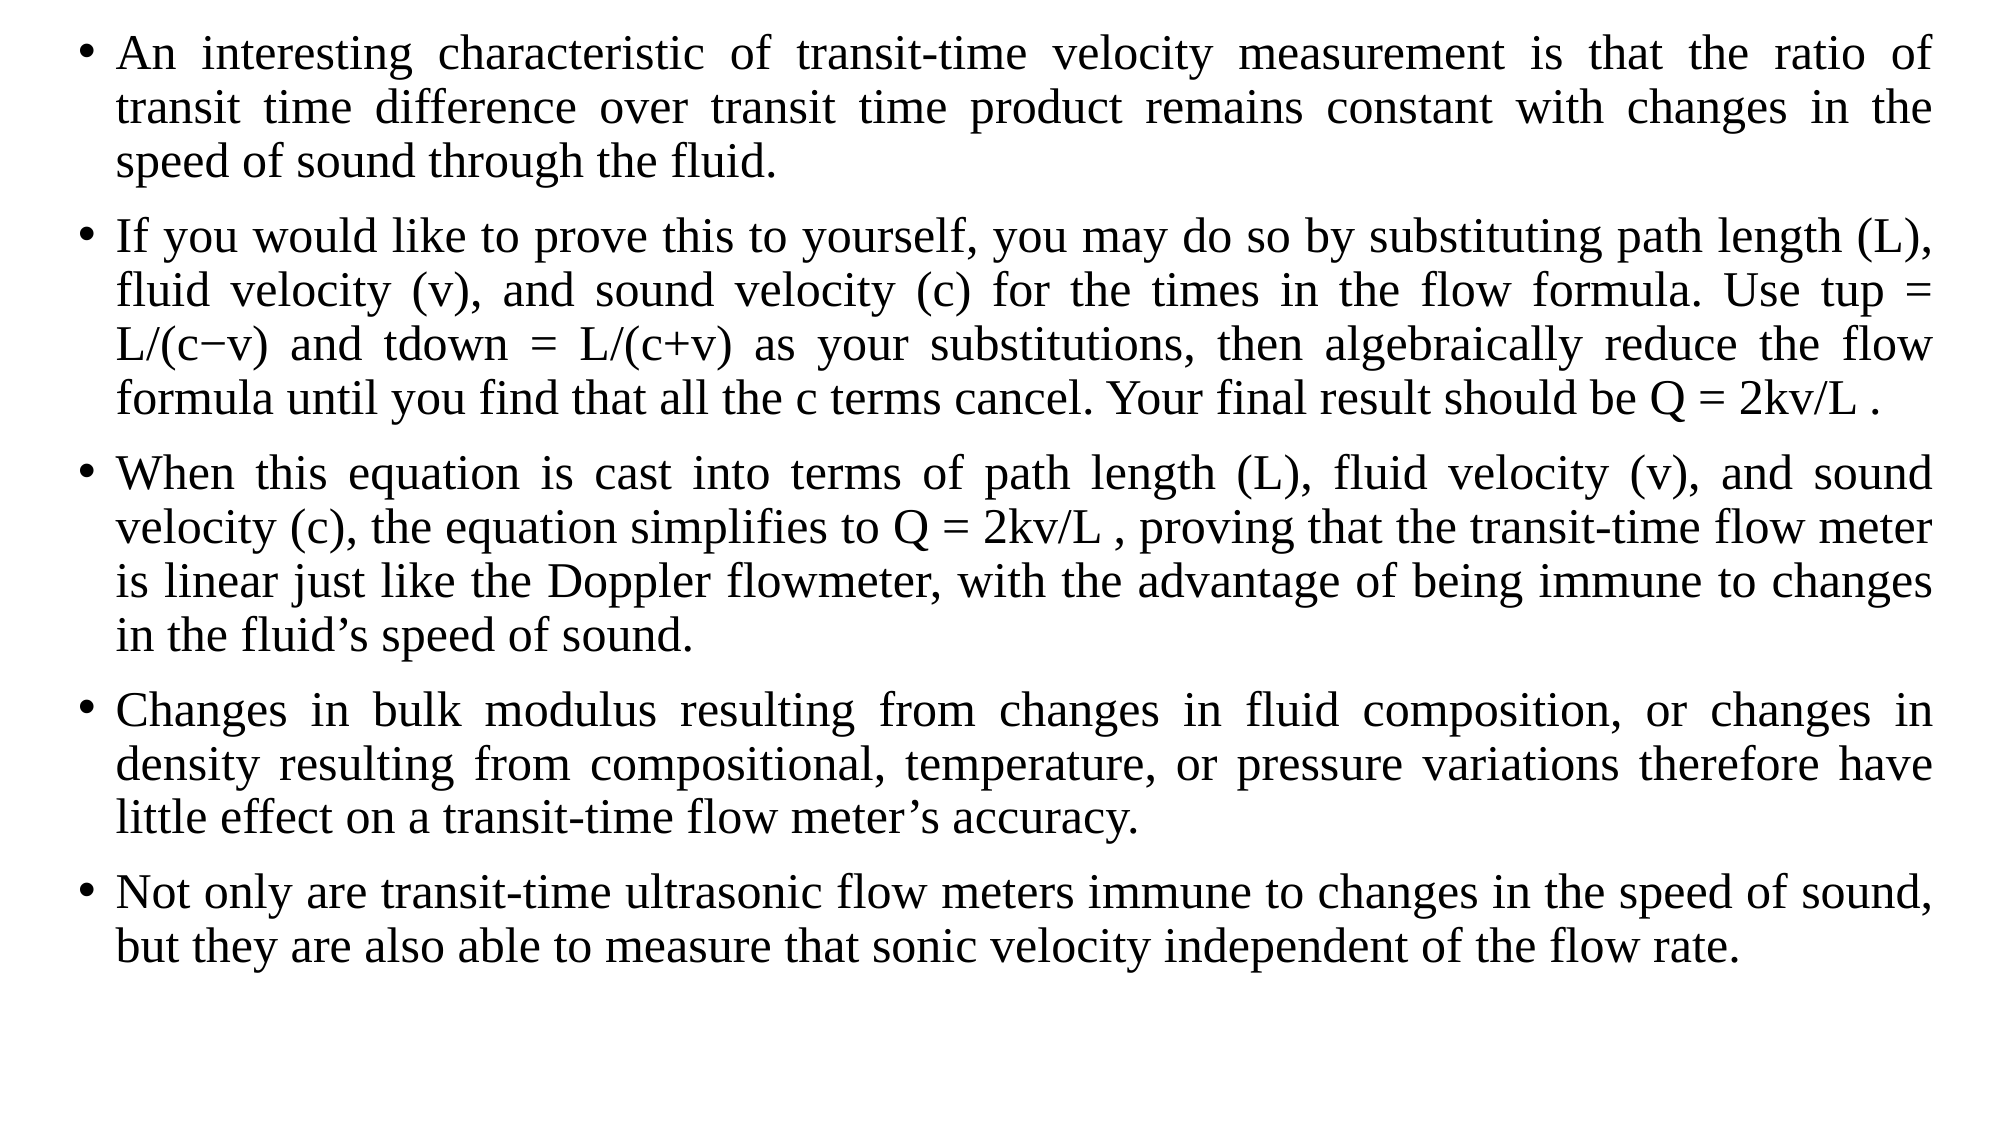

An interesting characteristic of transit-time velocity measurement is that the ratio of transit time difference over transit time product remains constant with changes in the speed of sound through the fluid.
If you would like to prove this to yourself, you may do so by substituting path length (L), fluid velocity (v), and sound velocity (c) for the times in the flow formula. Use tup = L/(c−v) and tdown = L/(c+v) as your substitutions, then algebraically reduce the flow formula until you find that all the c terms cancel. Your final result should be Q = 2kv/L .
When this equation is cast into terms of path length (L), fluid velocity (v), and sound velocity (c), the equation simplifies to Q = 2kv/L , proving that the transit-time flow meter is linear just like the Doppler flowmeter, with the advantage of being immune to changes in the fluid’s speed of sound.
Changes in bulk modulus resulting from changes in fluid composition, or changes in density resulting from compositional, temperature, or pressure variations therefore have little effect on a transit-time flow meter’s accuracy.
Not only are transit-time ultrasonic flow meters immune to changes in the speed of sound, but they are also able to measure that sonic velocity independent of the flow rate.